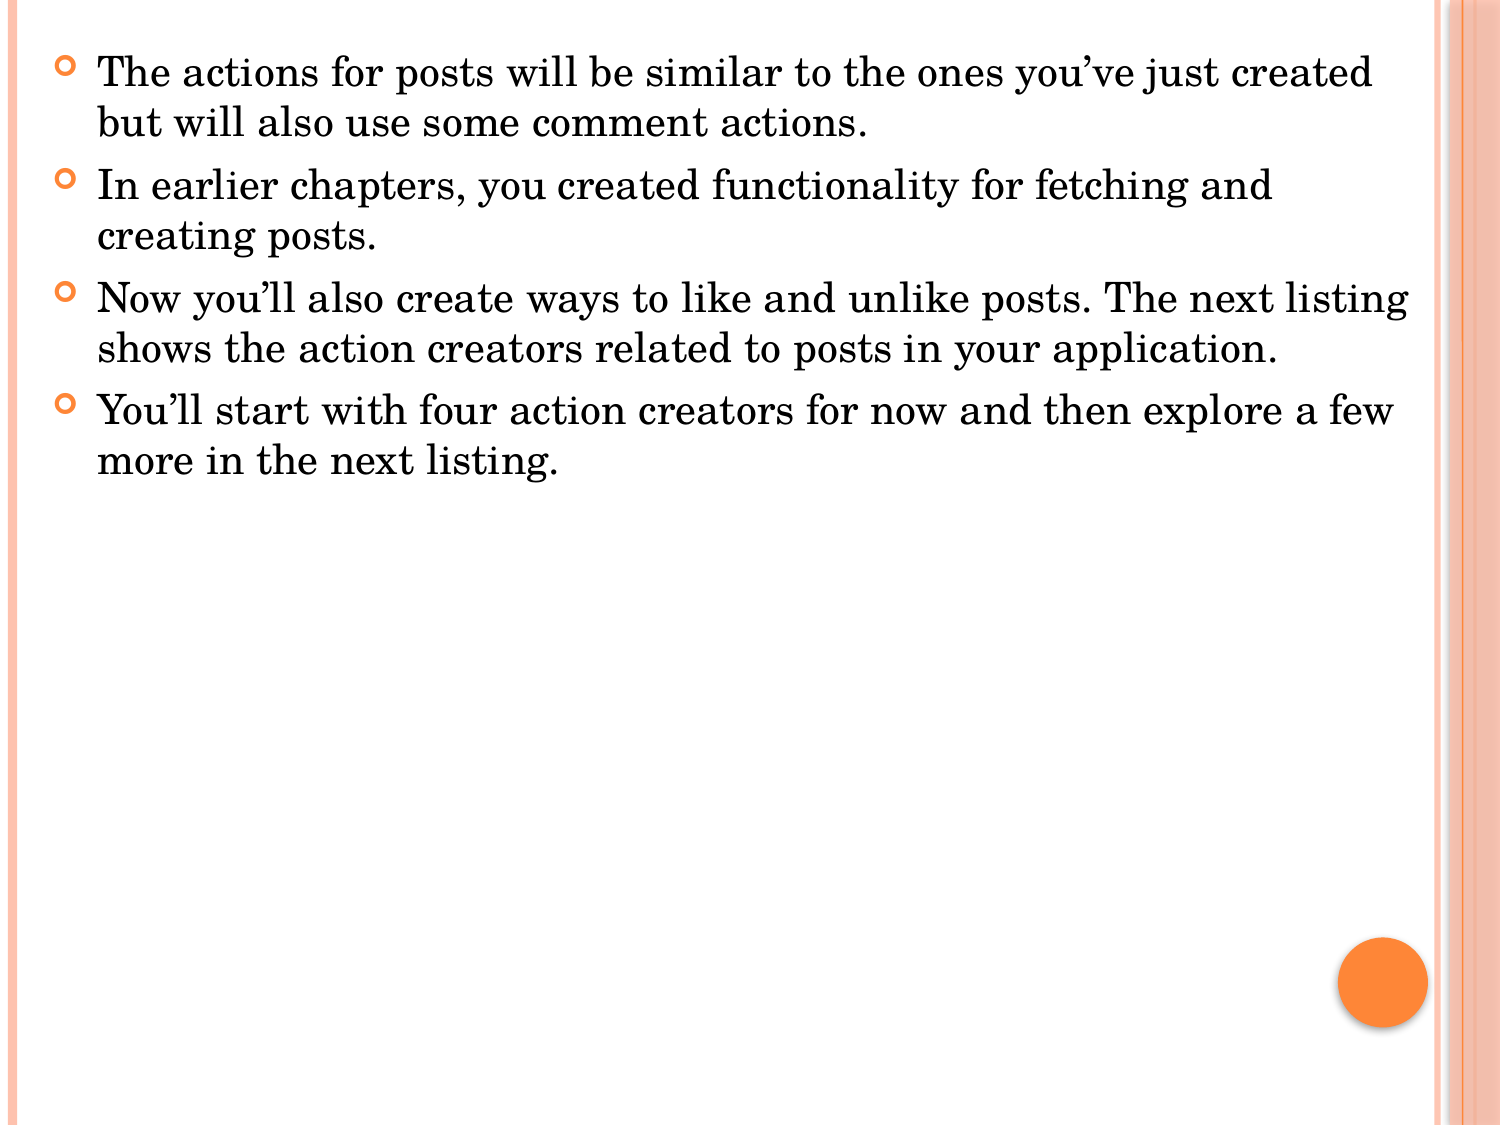

The actions for posts will be similar to the ones you’ve just created but will also use some comment actions.
In earlier chapters, you created functionality for fetching and creating posts.
Now you’ll also create ways to like and unlike posts. The next listing shows the action creators related to posts in your application.
You’ll start with four action creators for now and then explore a few more in the next listing.